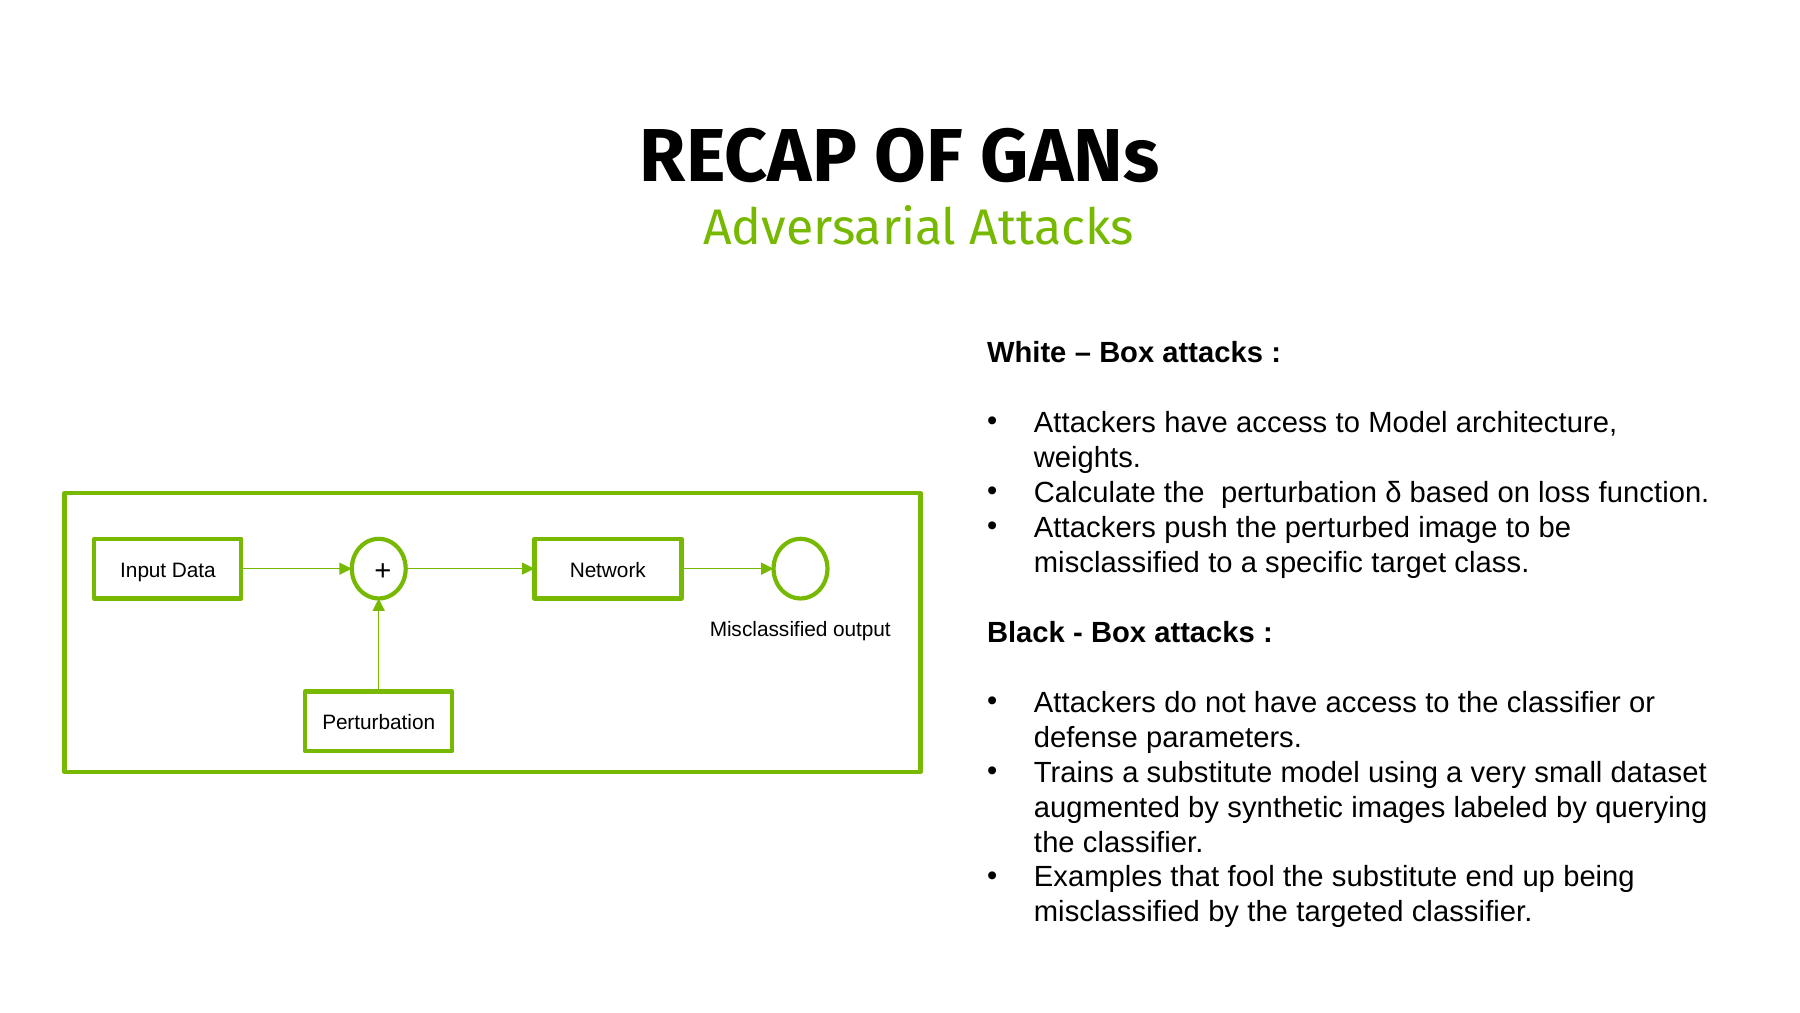

# RECAP OF GANs
Adversarial Attacks

White – Box attacks :

Attackers have access to Model architecture, weights.
Calculate the  perturbation δ based on loss function.
Attackers push the perturbed image to be misclassified to a specific target class.

Black - Box attacks :

Attackers do not have access to the classifier or defense parameters.
Trains a substitute model using a very small dataset augmented by synthetic images labeled by querying the classifier.
Examples that fool the substitute end up being misclassified by the targeted classifier.

Input Data
+
Network
Misclassified output
Perturbation